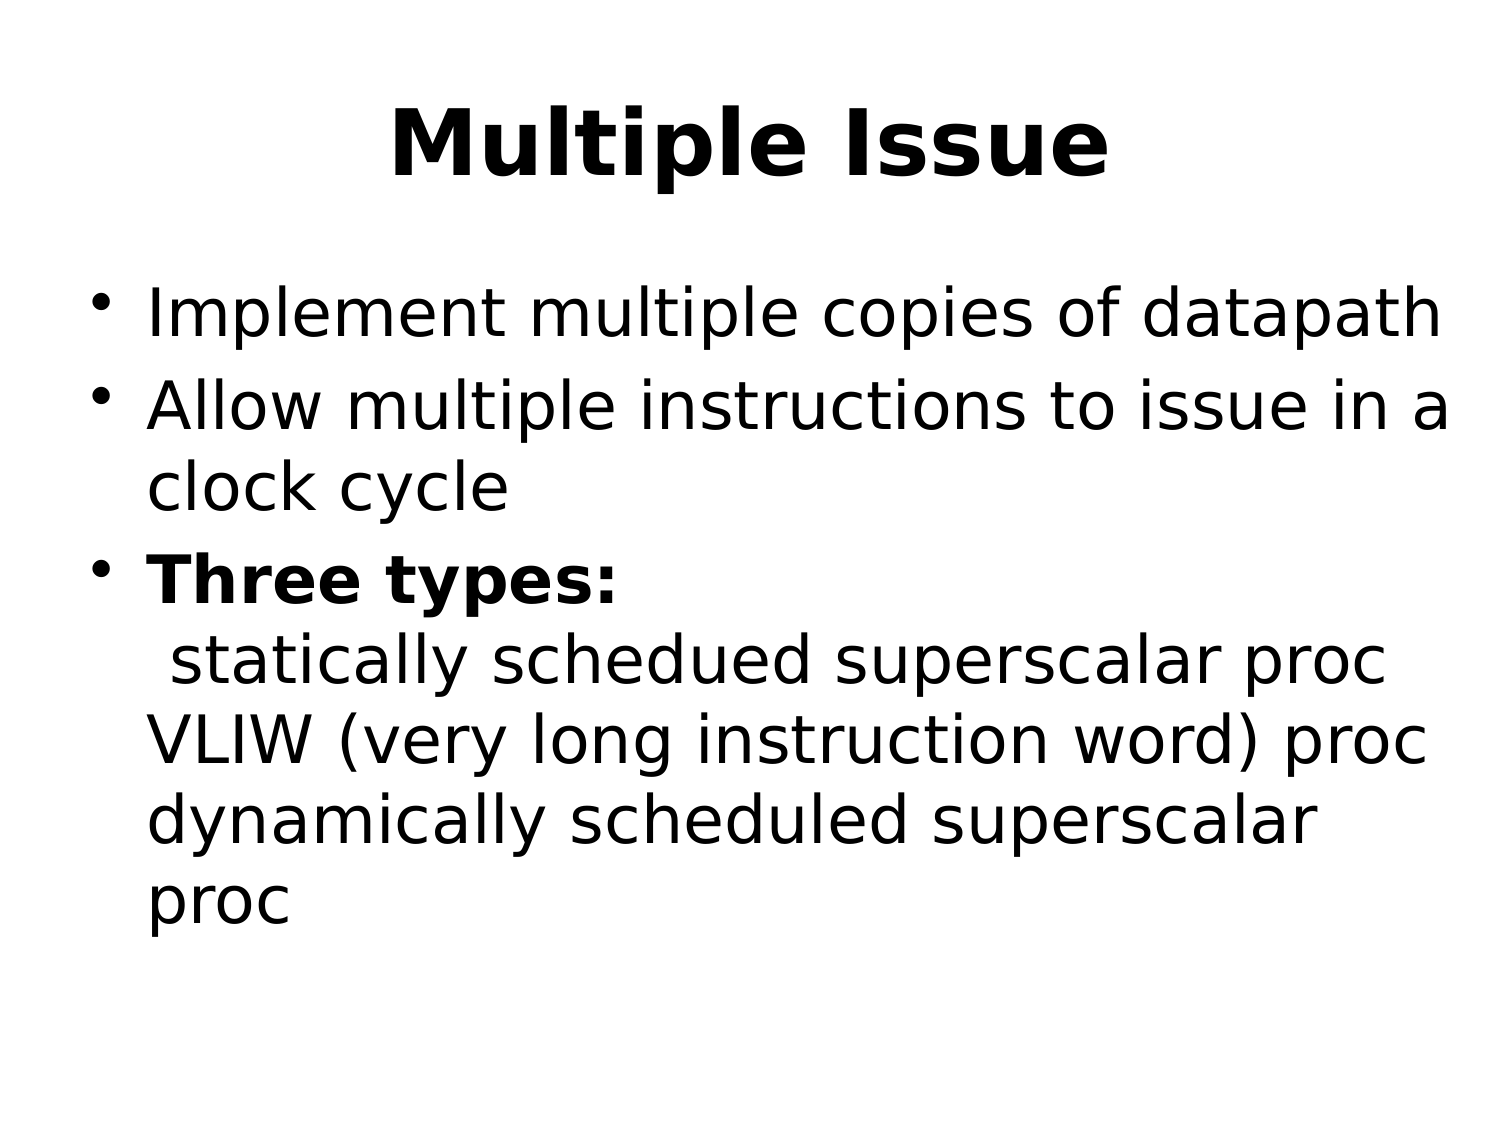

# Multiple Issue
M
O
R
E
Implement multiple copies of datapath
Allow multiple instructions to issue in a clock cycle
Three types:                                       statically schedued superscalar proc  VLIW (very long instruction word) proc dynamically scheduled superscalar proc